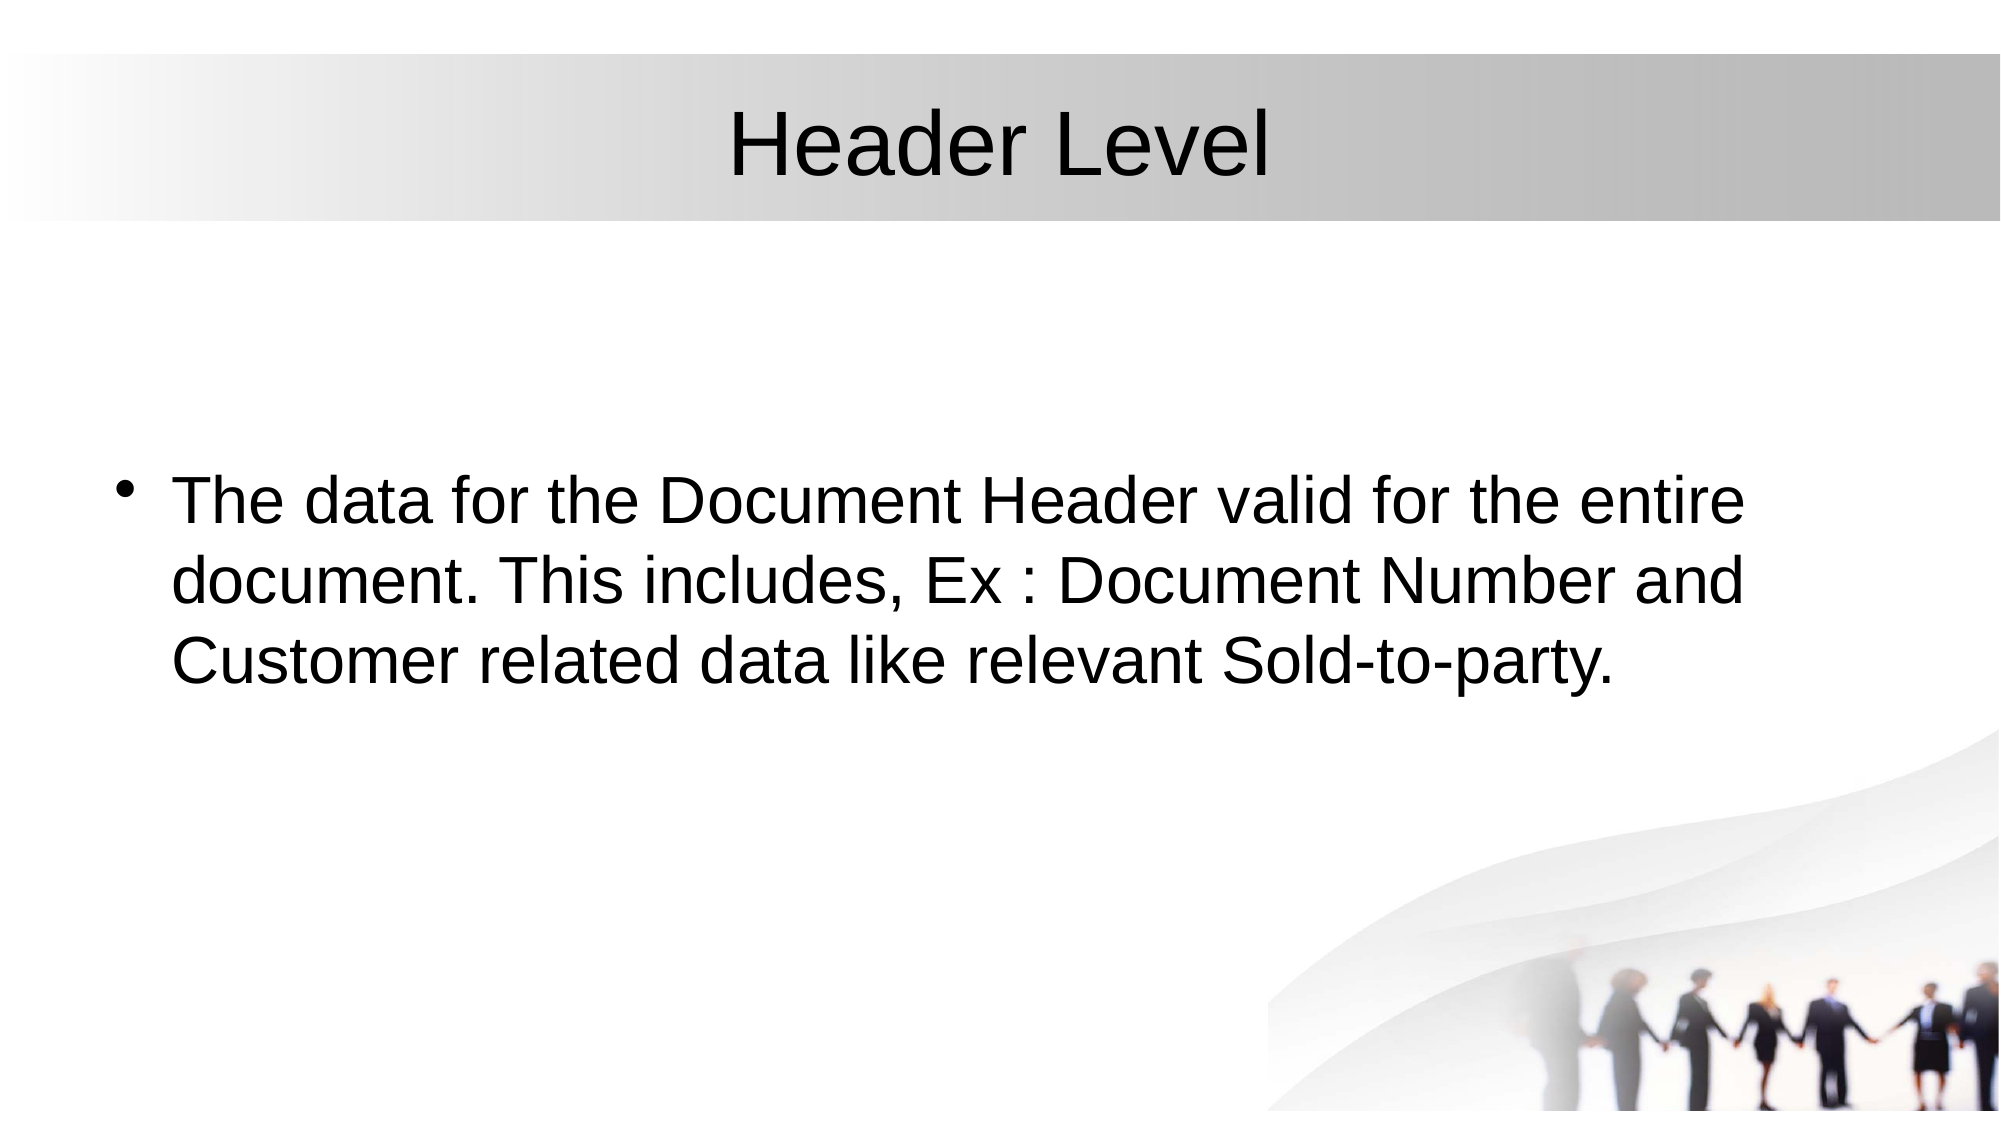

# Header Level

The data for the Document Header valid for the entire document. This includes, Ex : Document Number and Customer related data like relevant Sold-to-party.